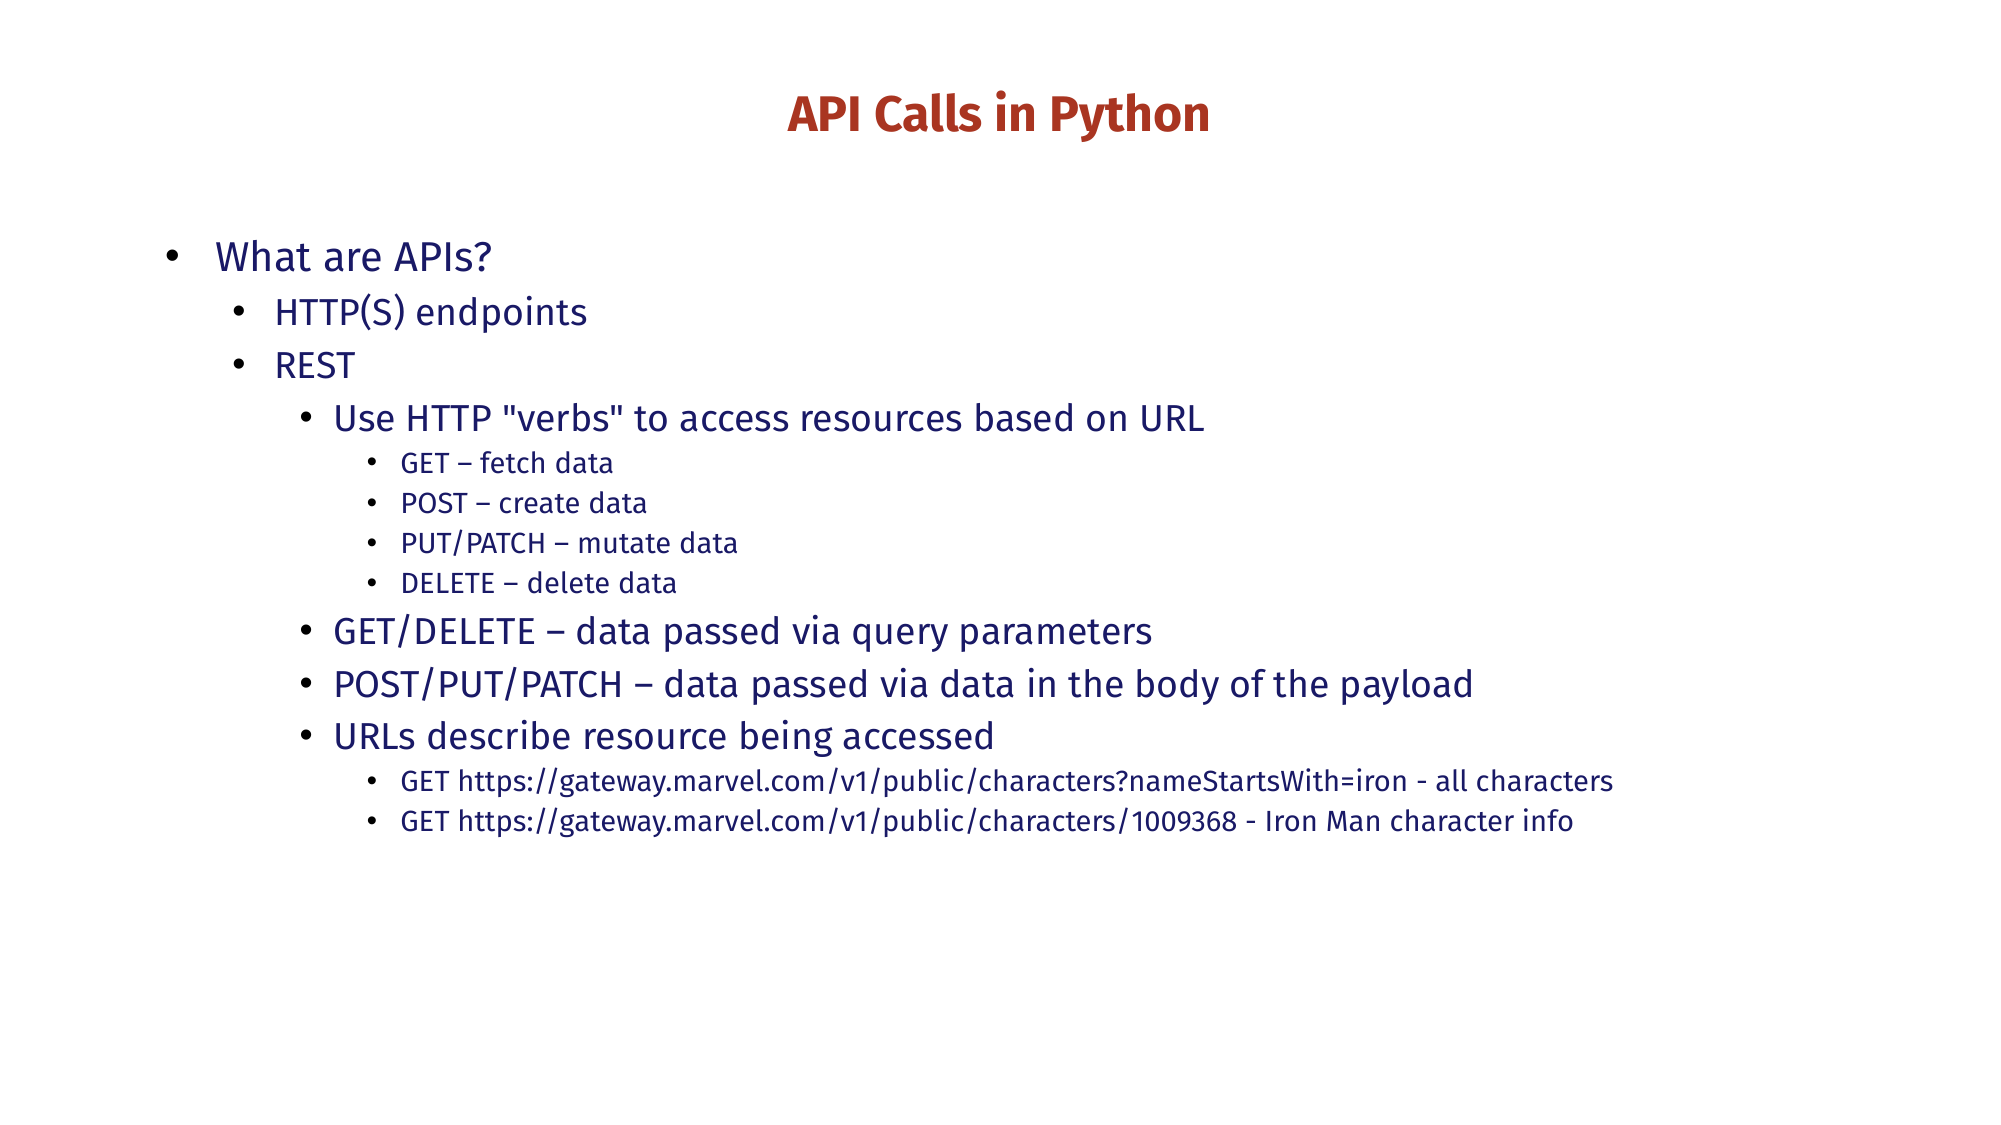

# API Calls in Python
What are APIs?
HTTP(S) endpoints
REST
Use HTTP "verbs" to access resources based on URL
GET – fetch data
POST – create data
PUT/PATCH – mutate data
DELETE – delete data
GET/DELETE – data passed via query parameters
POST/PUT/PATCH – data passed via data in the body of the payload
URLs describe resource being accessed
GET https://gateway.marvel.com/v1/public/characters?nameStartsWith=iron - all characters
GET https://gateway.marvel.com/v1/public/characters/1009368 - Iron Man character info